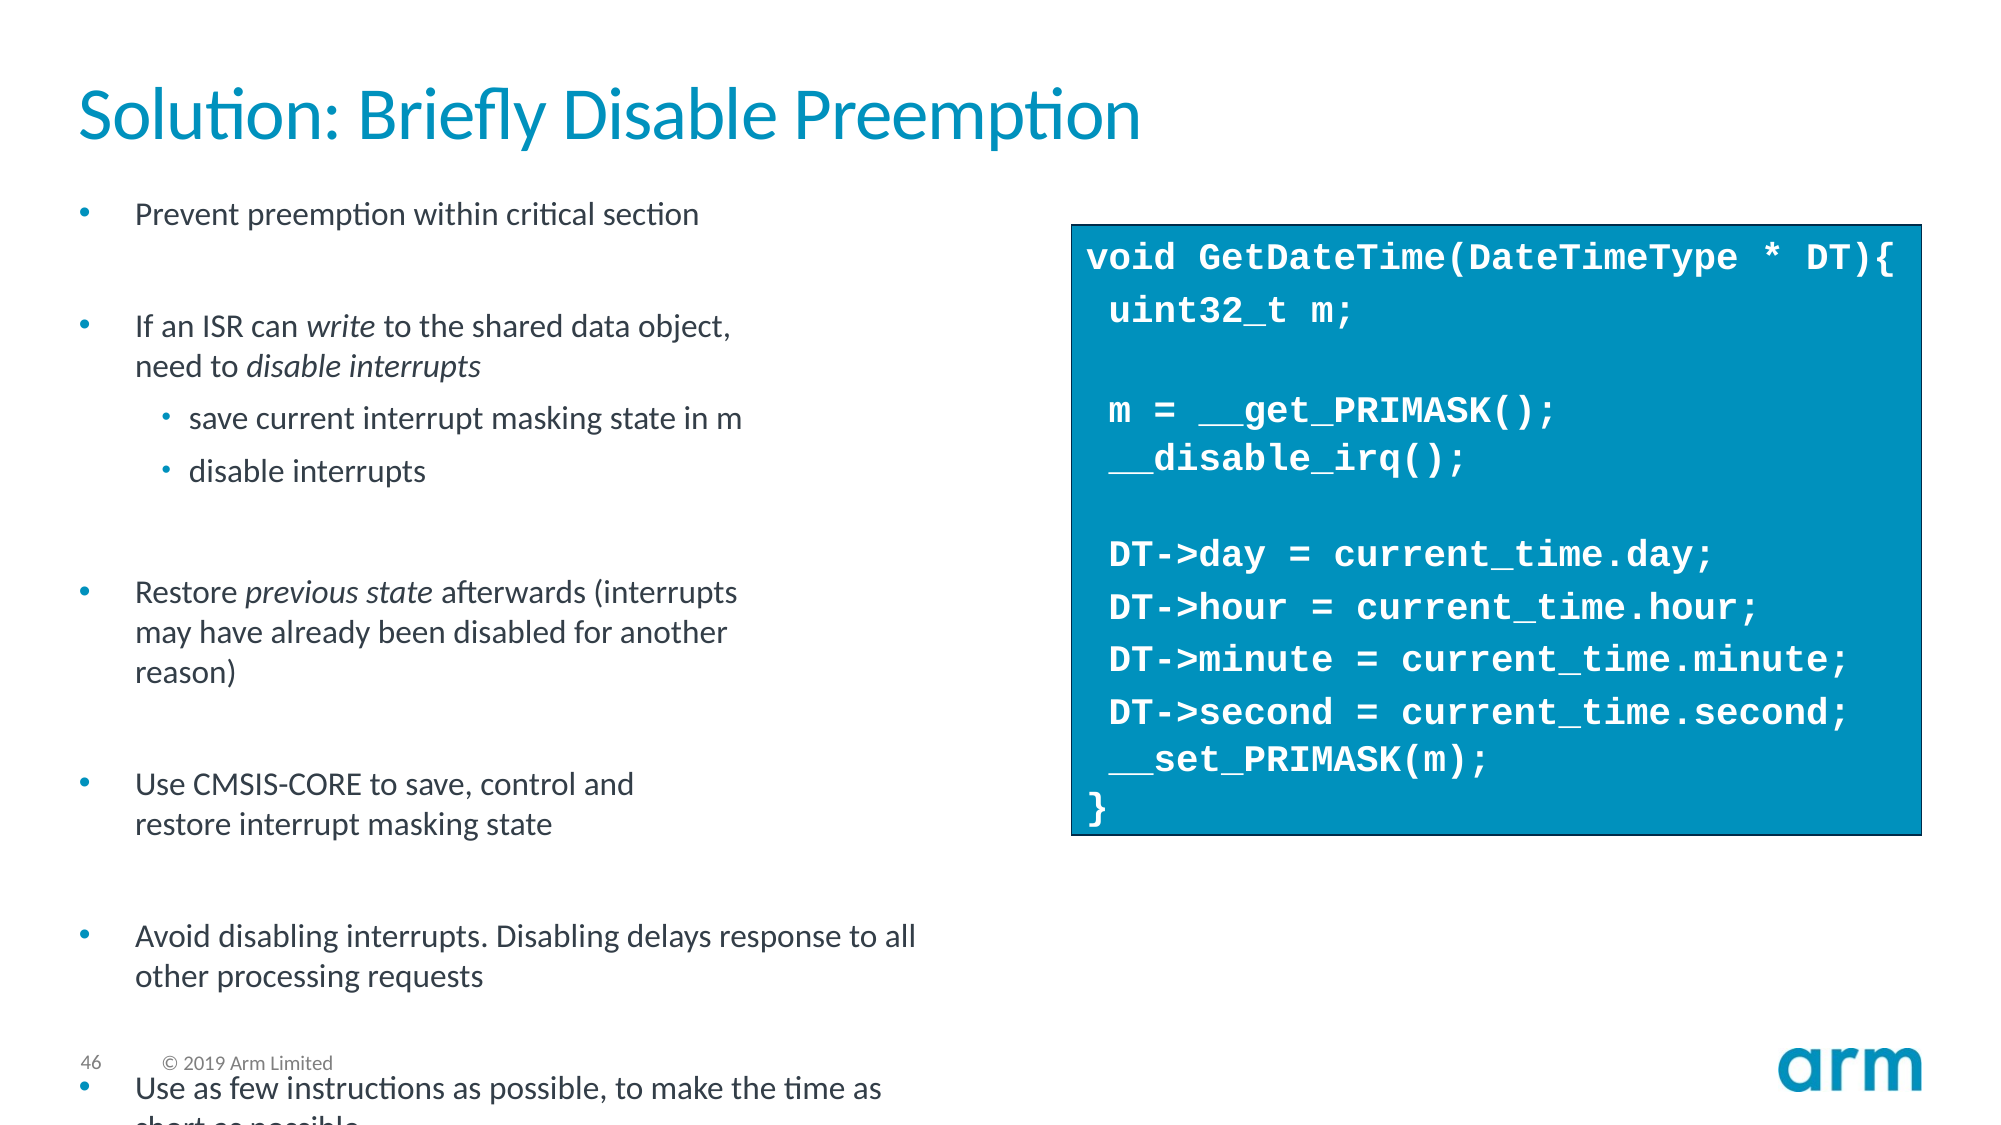

# Solution: Briefly Disable Preemption
Prevent preemption within critical section

If an ISR can write to the shared data object,
need to disable interrupts
save current interrupt masking state in m
disable interrupts

Restore previous state afterwards (interrupts
may have already been disabled for another
reason)

Use CMSIS-CORE to save, control and
restore interrupt masking state

Avoid disabling interrupts. Disabling delays response to all other processing requests

Use as few instructions as possible, to make the time as short as possible
void GetDateTime(DateTimeType * DT){
 uint32_t m;

 m = __get_PRIMASK();
 __disable_irq();

 DT->day = current_time.day;
 DT->hour = current_time.hour;
 DT->minute = current_time.minute;
 DT->second = current_time.second;
 __set_PRIMASK(m);
}